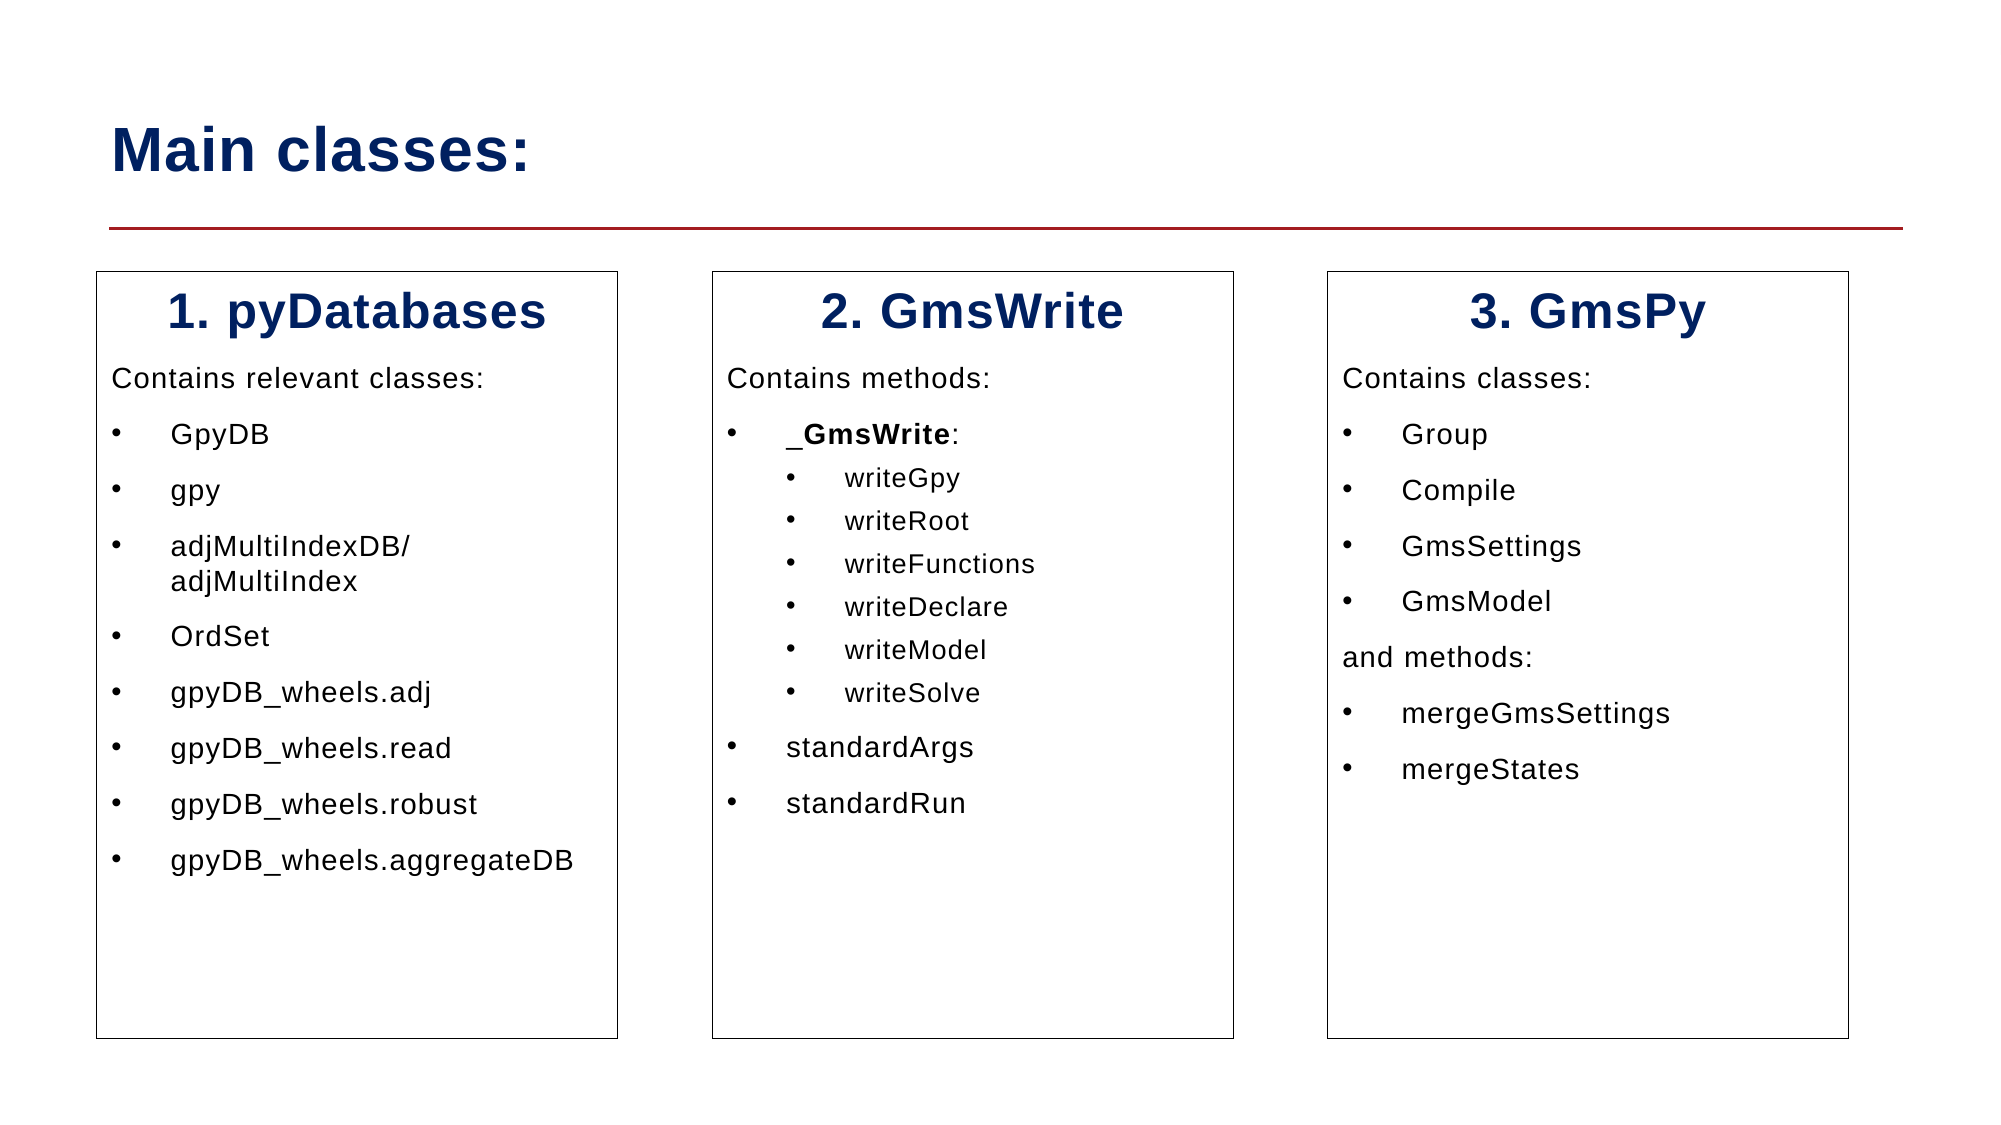

Main classes:
1. pyDatabases
Contains relevant classes:
GpyDB
gpy
adjMultiIndexDB/ adjMultiIndex
OrdSet
gpyDB_wheels.adj
gpyDB_wheels.read
gpyDB_wheels.robust
gpyDB_wheels.aggregateDB
2. GmsWrite
Contains methods:
_GmsWrite:
writeGpy
writeRoot
writeFunctions
writeDeclare
writeModel
writeSolve
standardArgs
standardRun
3. GmsPy
Contains classes:
Group
Compile
GmsSettings
GmsModel
and methods:
mergeGmsSettings
mergeStates